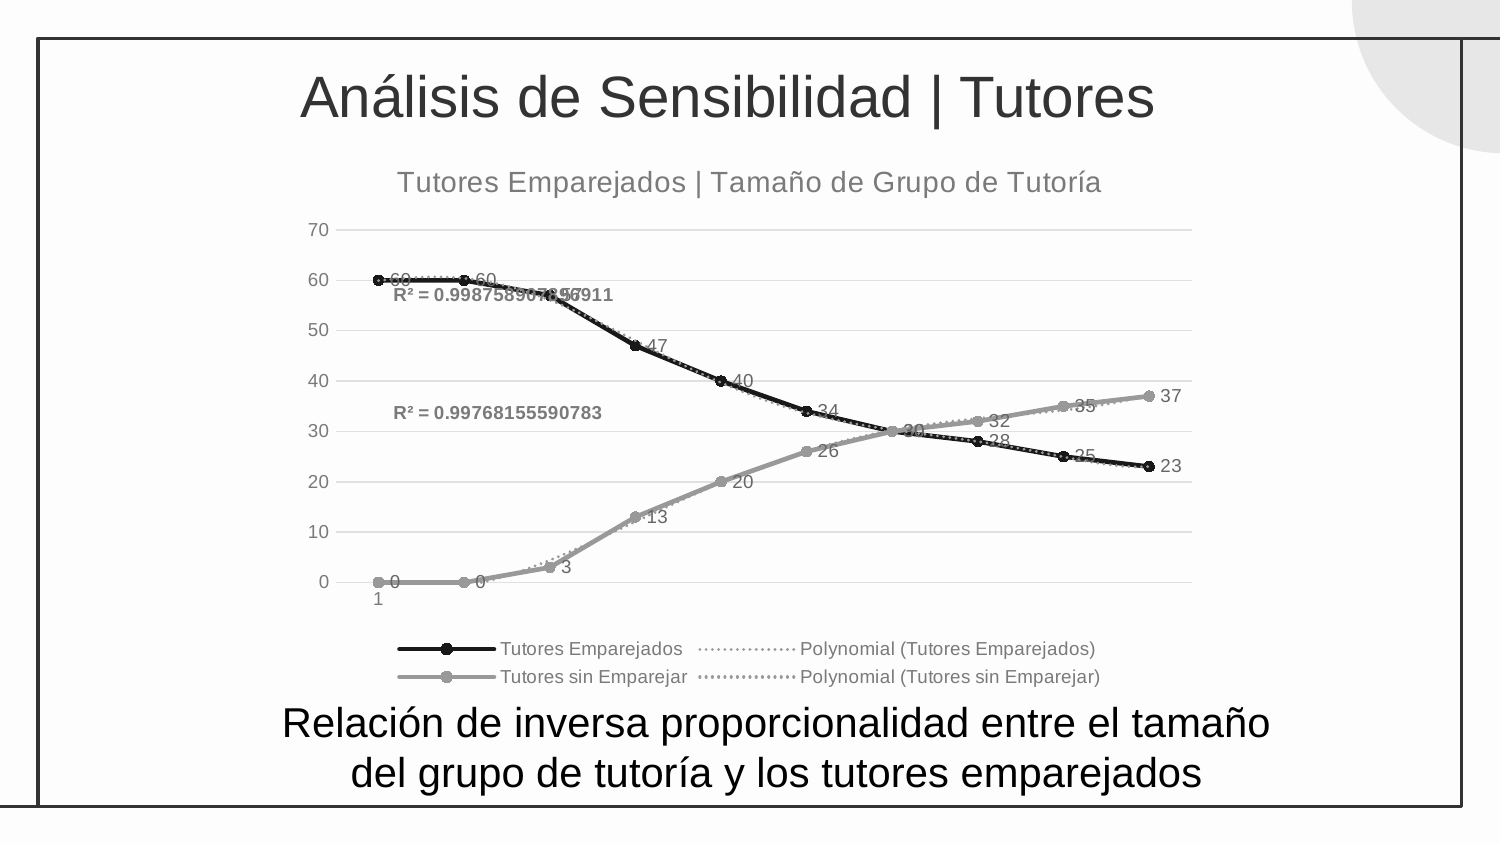

# Análisis de Sensibilidad | Tutores

### Chart: Tutores Emparejados | Tamaño de Grupo de Tutoría

| Category | #REF! | Tutores Emparejados | Tutores sin Emparejar |
|---|---|---|---|
Relación de inversa proporcionalidad entre el tamaño del grupo de tutoría y los tutores emparejados